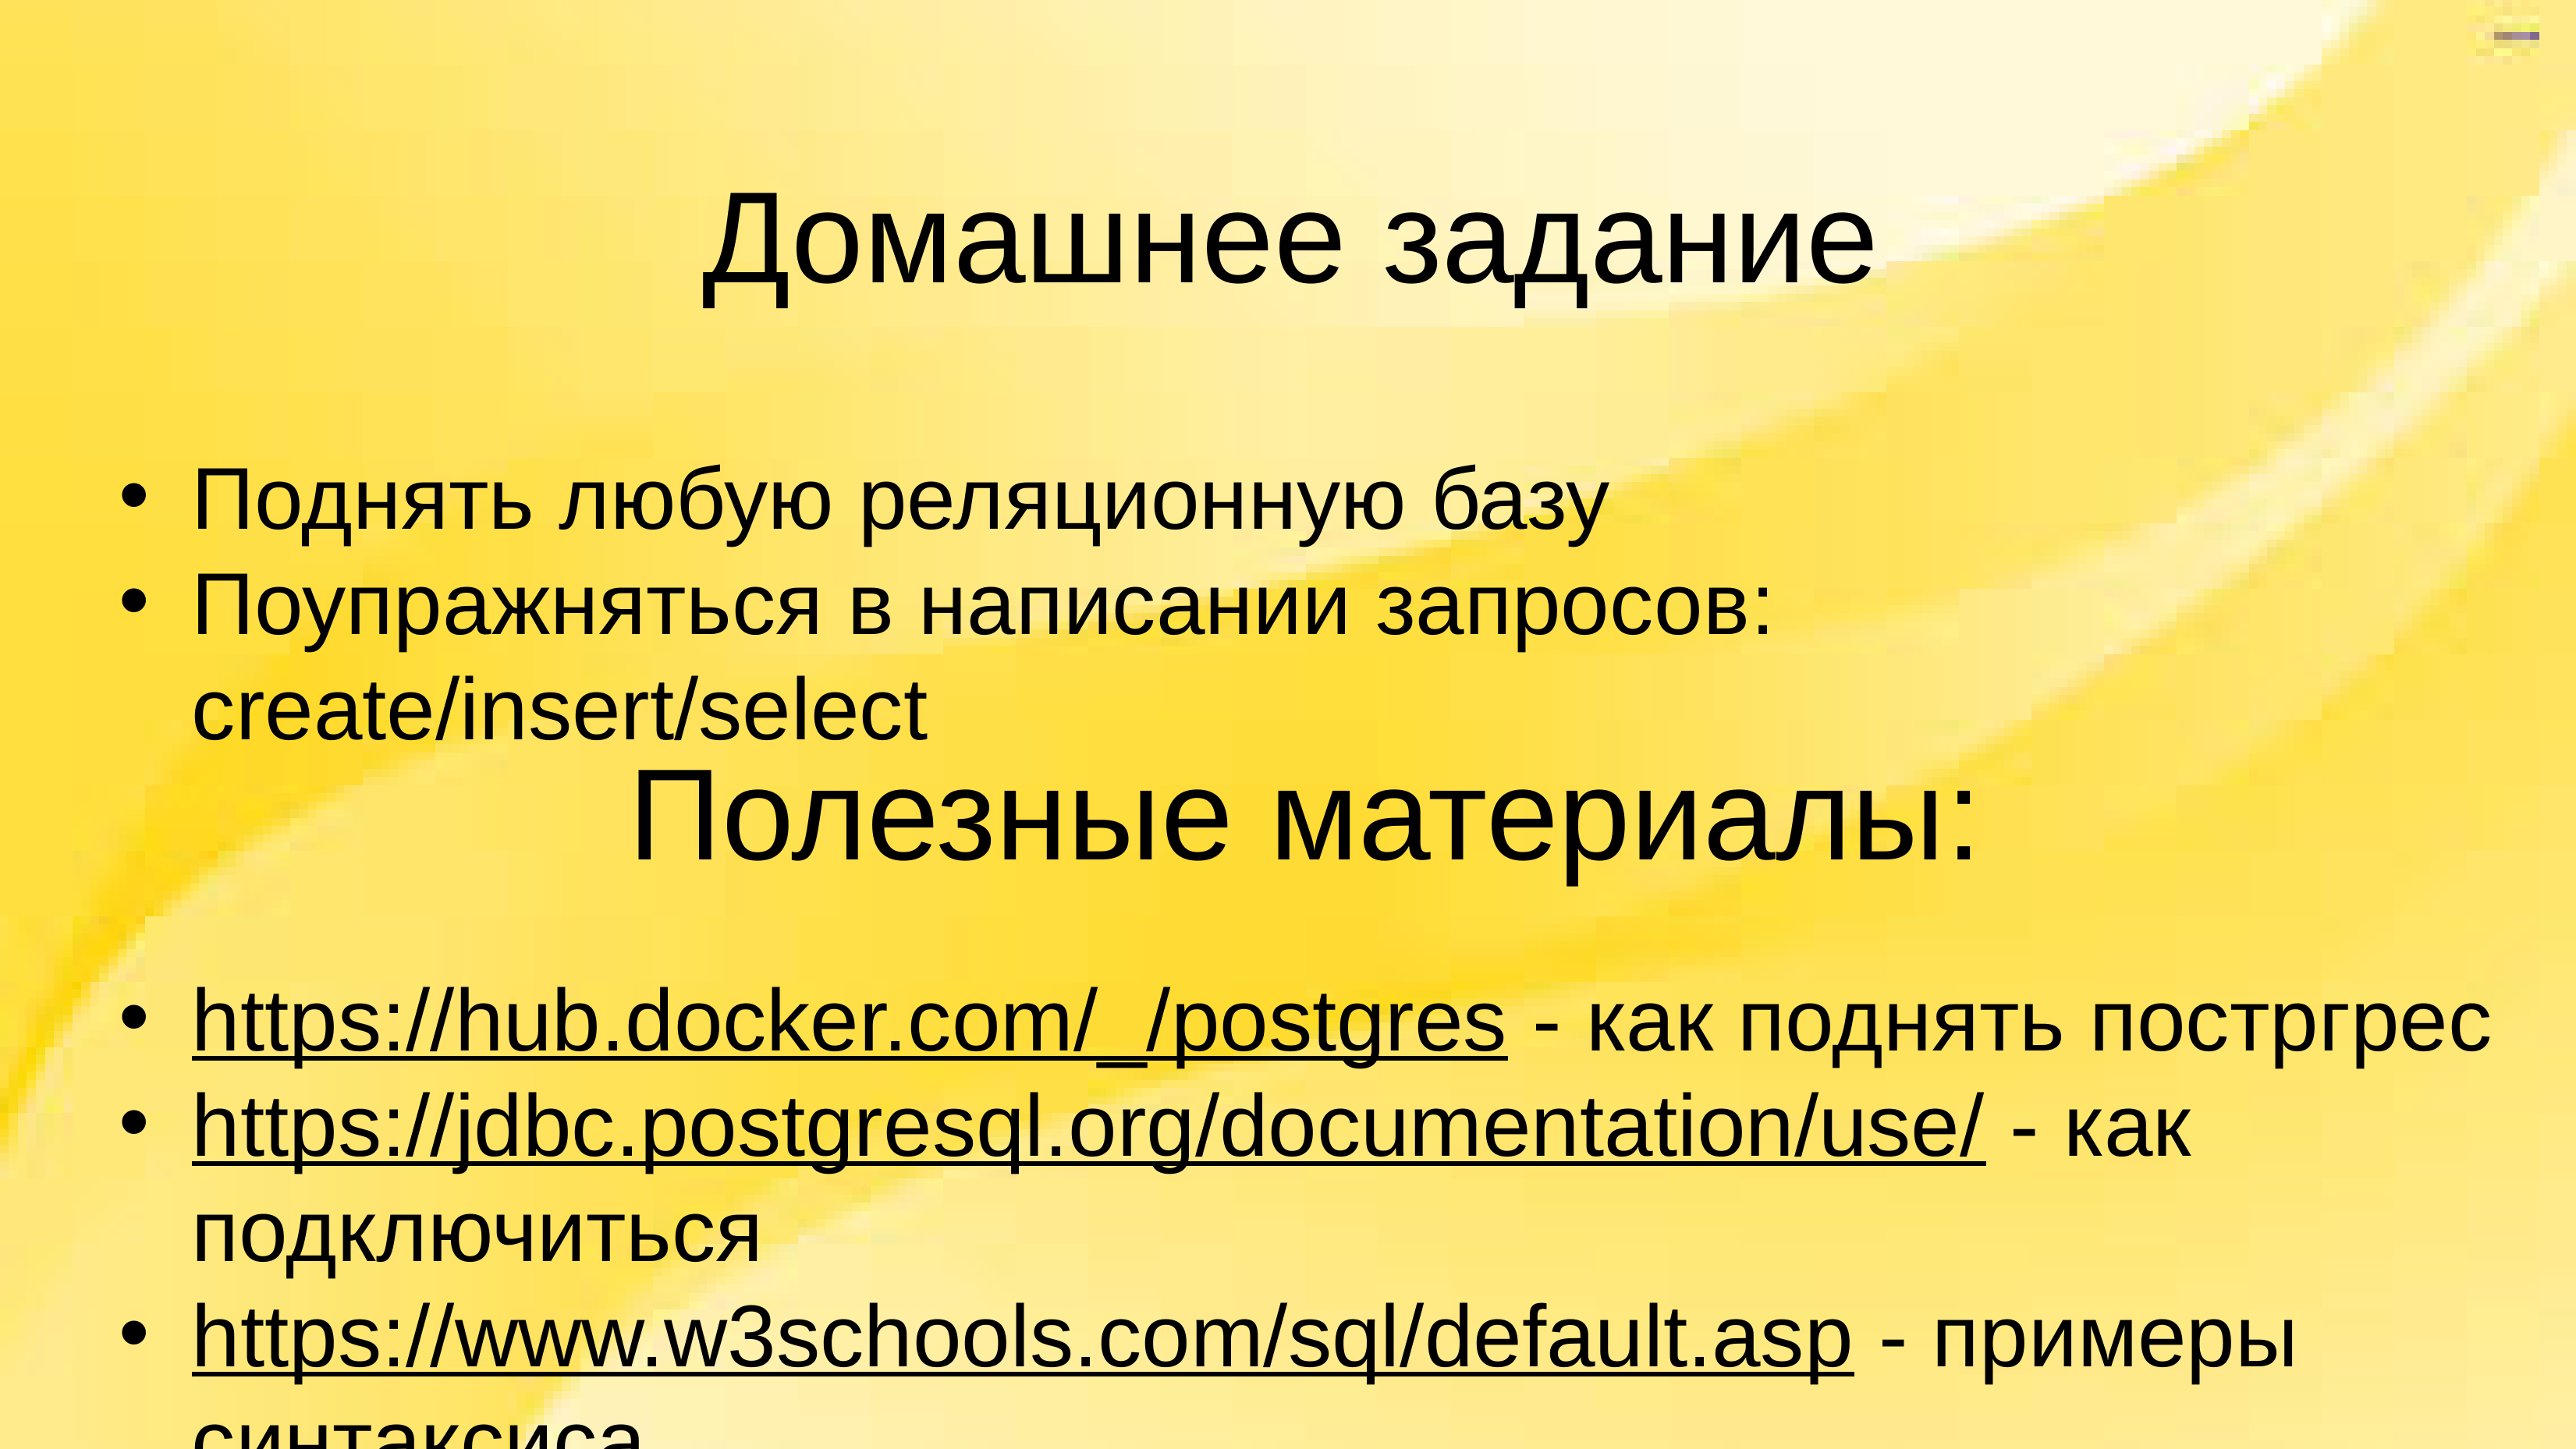

Домашнее задание
Поднять любую реляционную базу
Поупражняться в написании запросов: create/insert/select
Полезные материалы:
https://hub.docker.com/_/postgres - как поднять постргрес
https://jdbc.postgresql.org/documentation/use/ - как подключиться
https://www.w3schools.com/sql/default.asp - примеры синтаксиса
https://habr.com/ru/company/vk/blog/266811/ - подробная теория